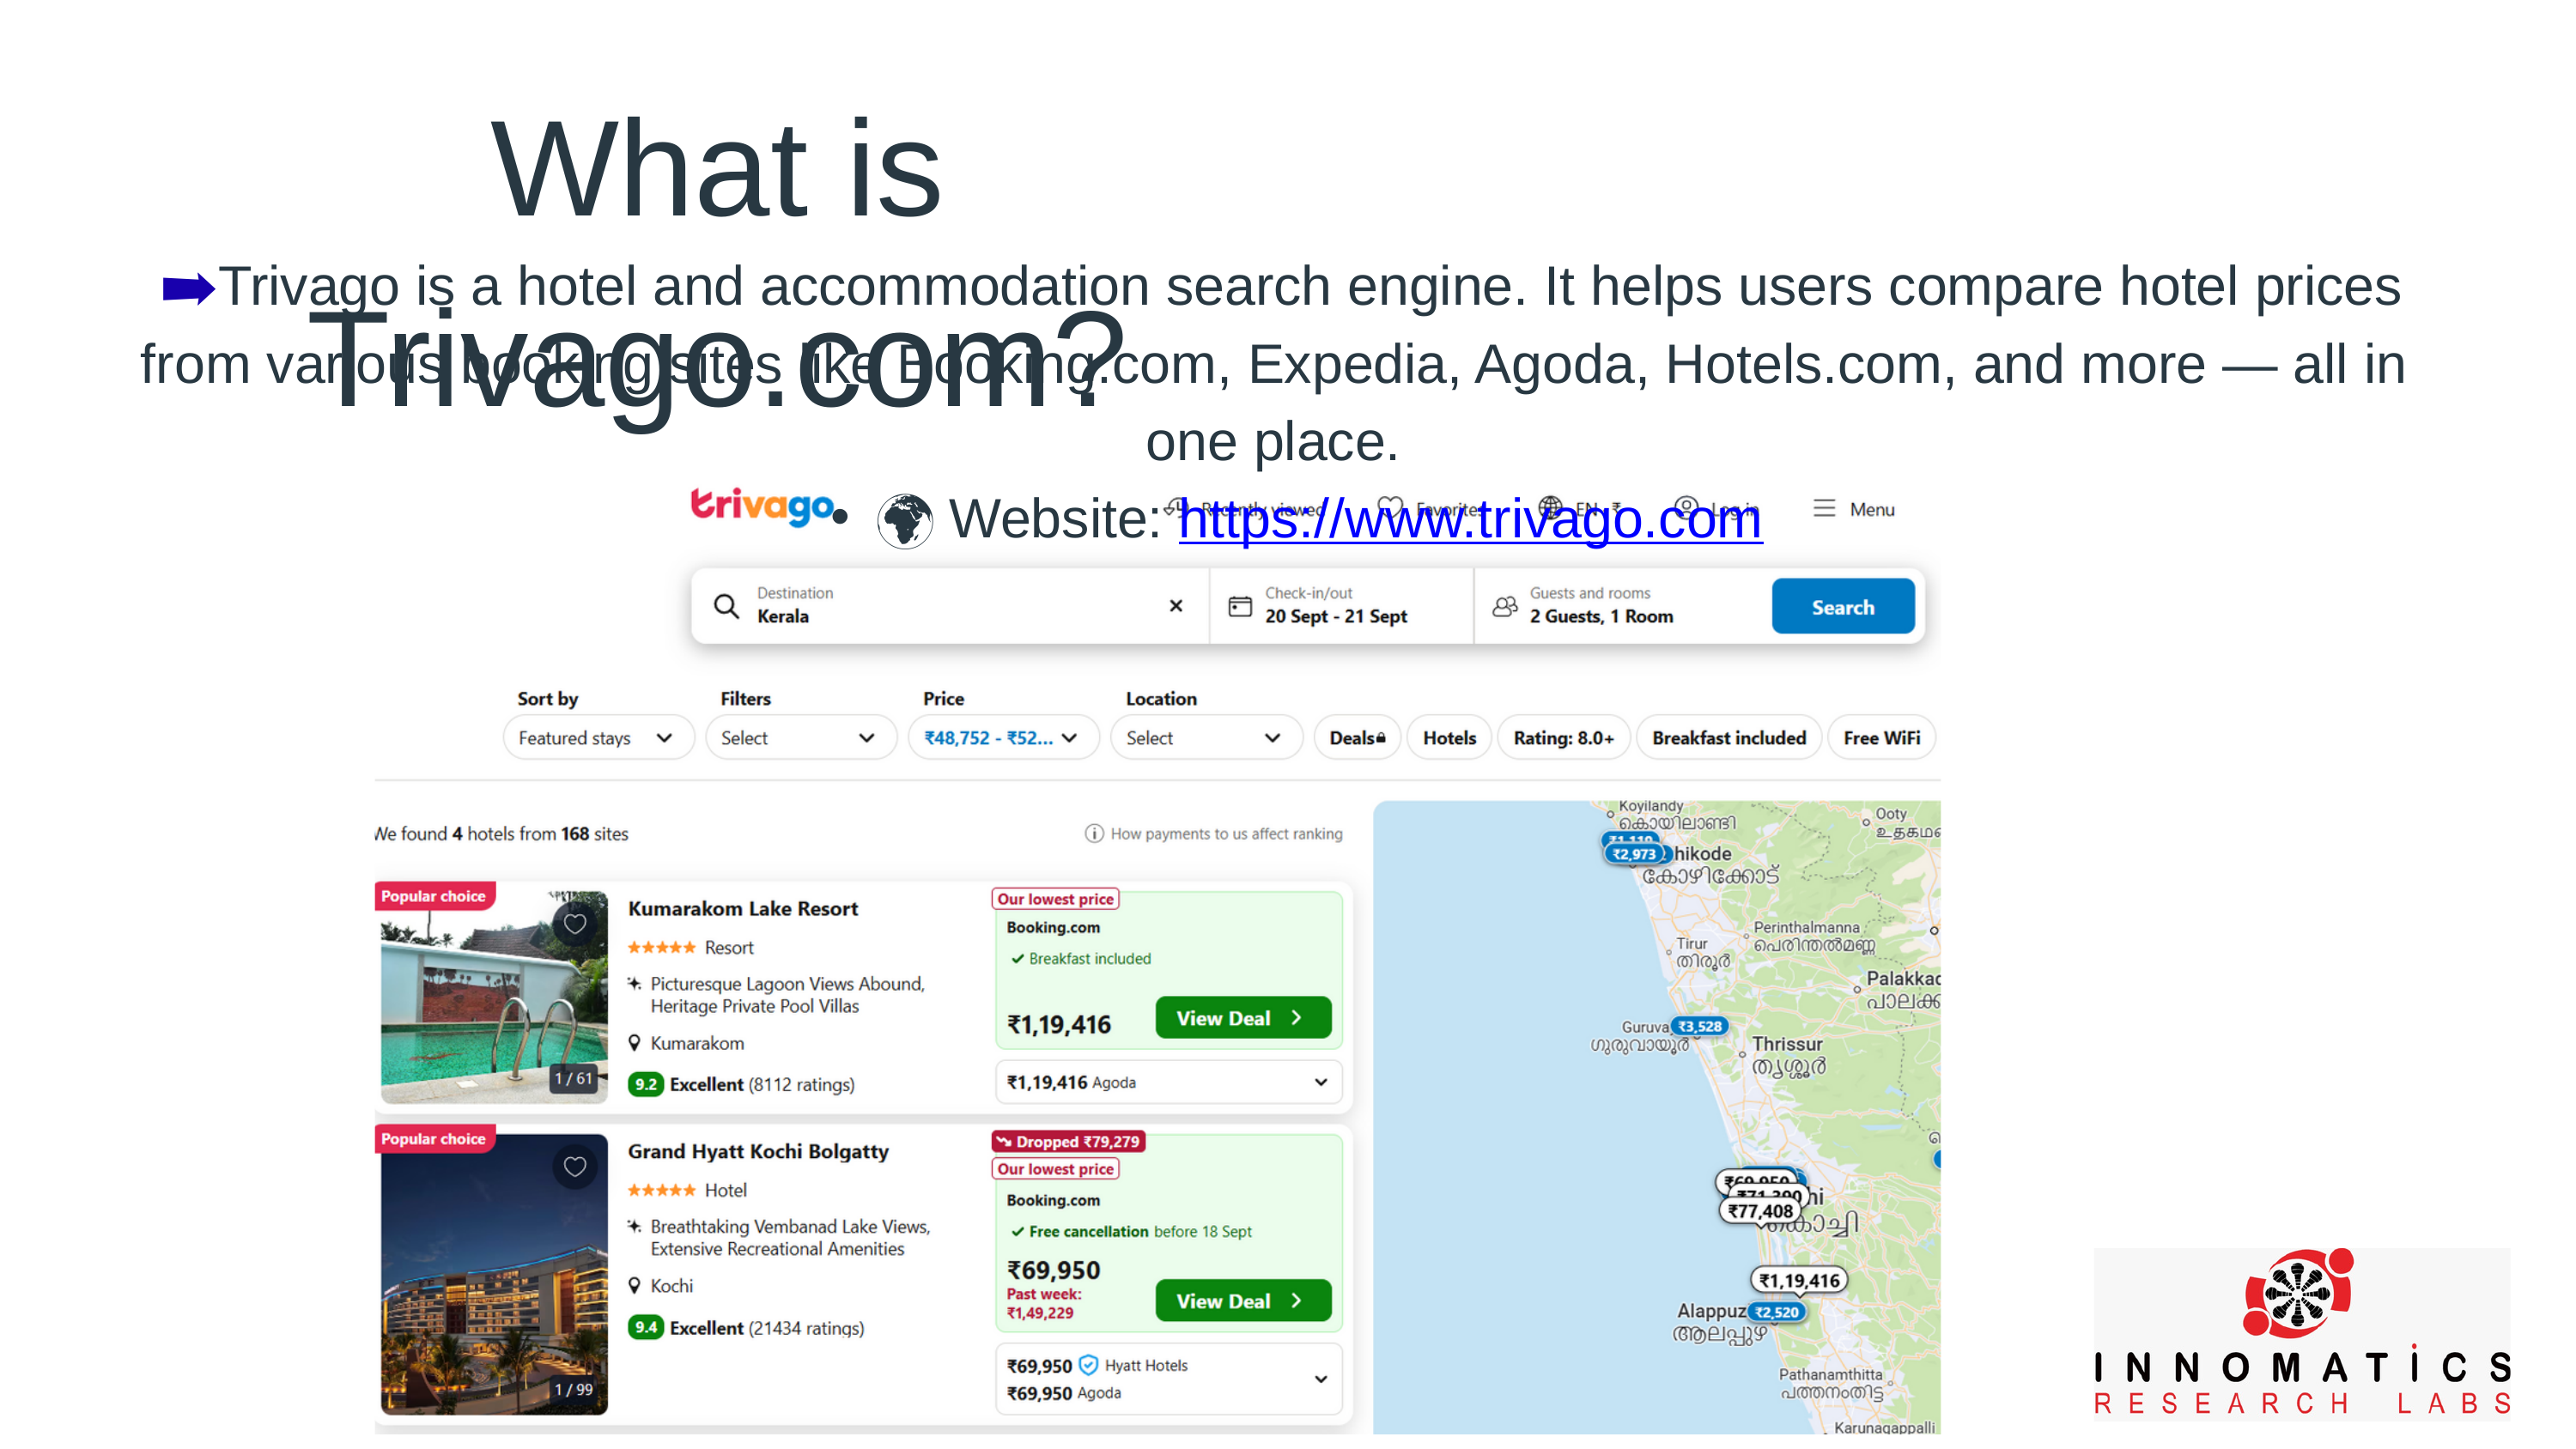

What is Trivago.com?
 ➡️Trivago is a hotel and accommodation search engine. It helps users compare hotel prices from various booking sites like Booking.com, Expedia, Agoda, Hotels.com, and more — all in one place.
🌍 Website: https://www.trivago.com